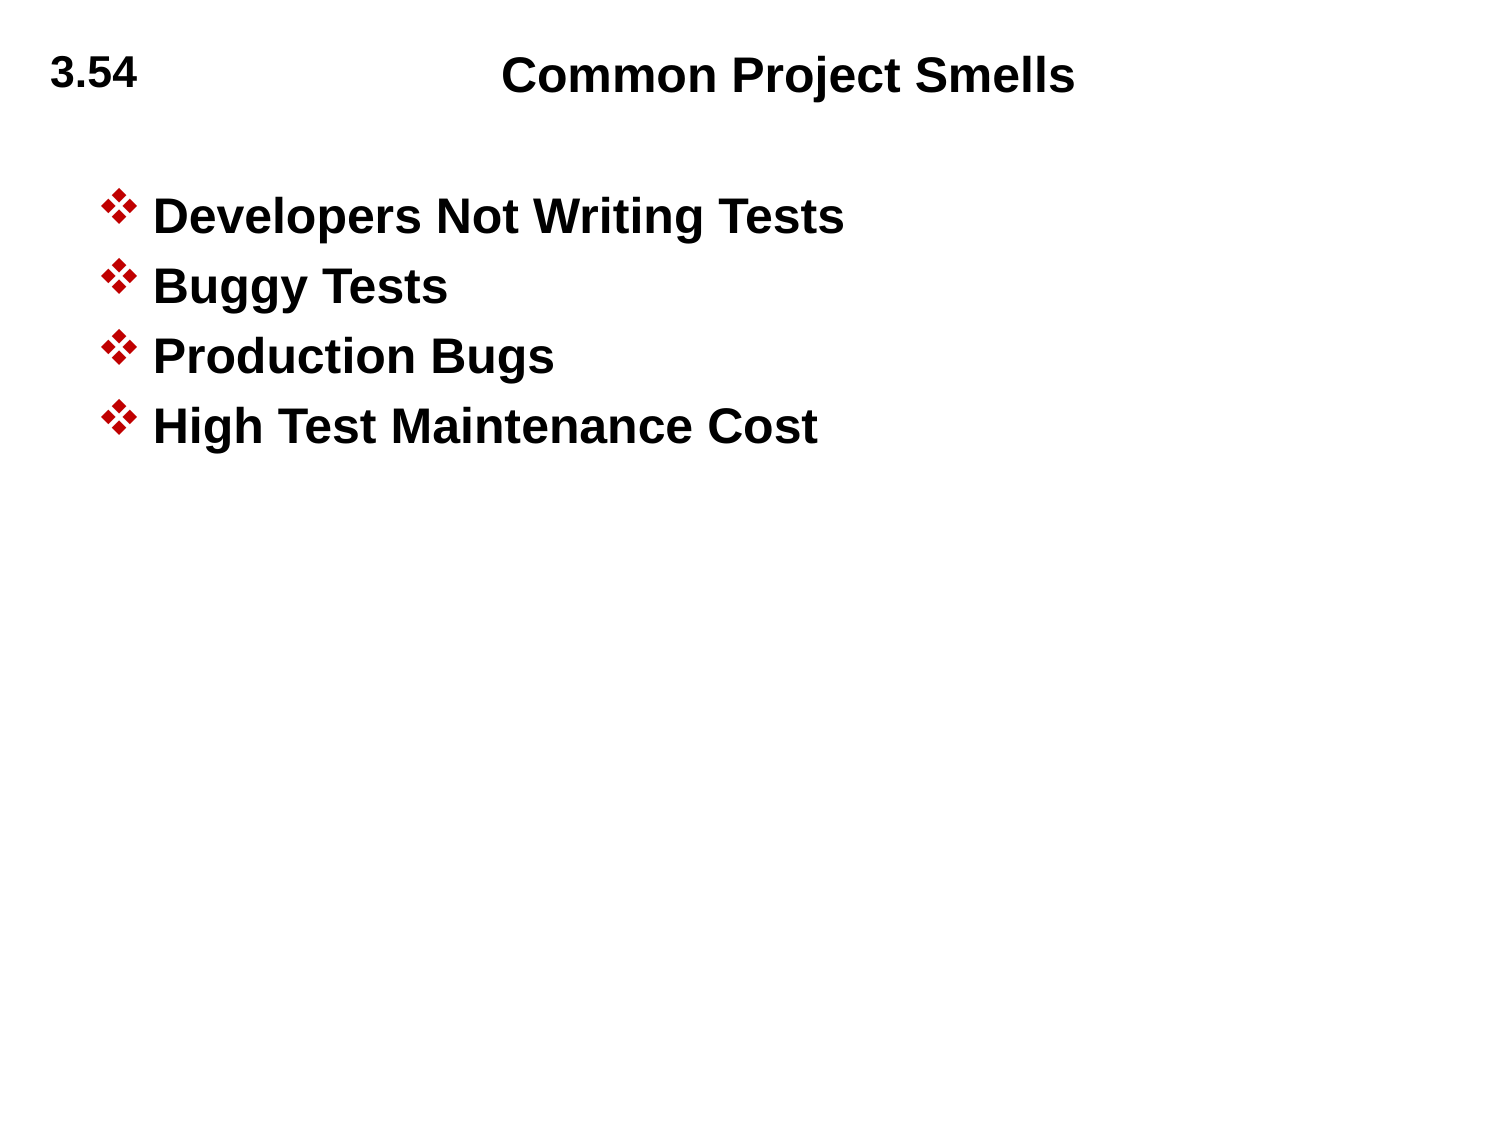

3.54
# Common Project Smells

Developers Not Writing Tests
Buggy Tests
Production Bugs
High Test Maintenance Cost